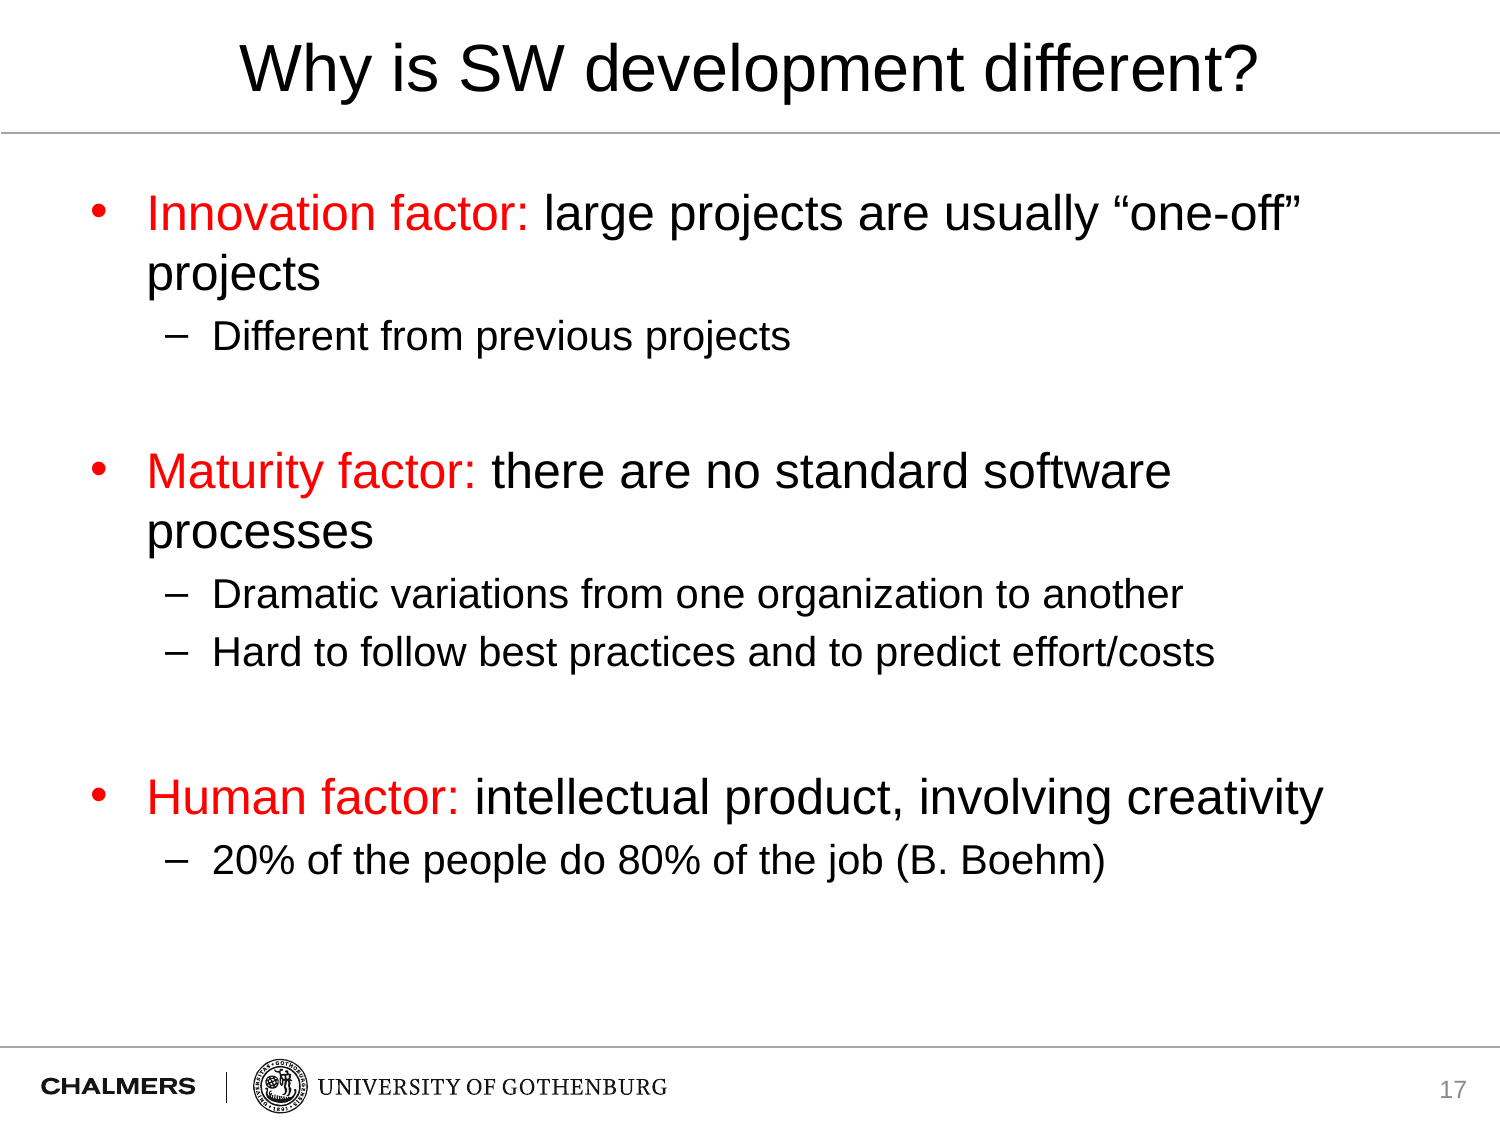

# Why is SW development different?
Innovation factor: large projects are usually “one-off” projects
Different from previous projects

Maturity factor: there are no standard software processes
Dramatic variations from one organization to another
Hard to follow best practices and to predict effort/costs

Human factor: intellectual product, involving creativity
20% of the people do 80% of the job (B. Boehm)
17